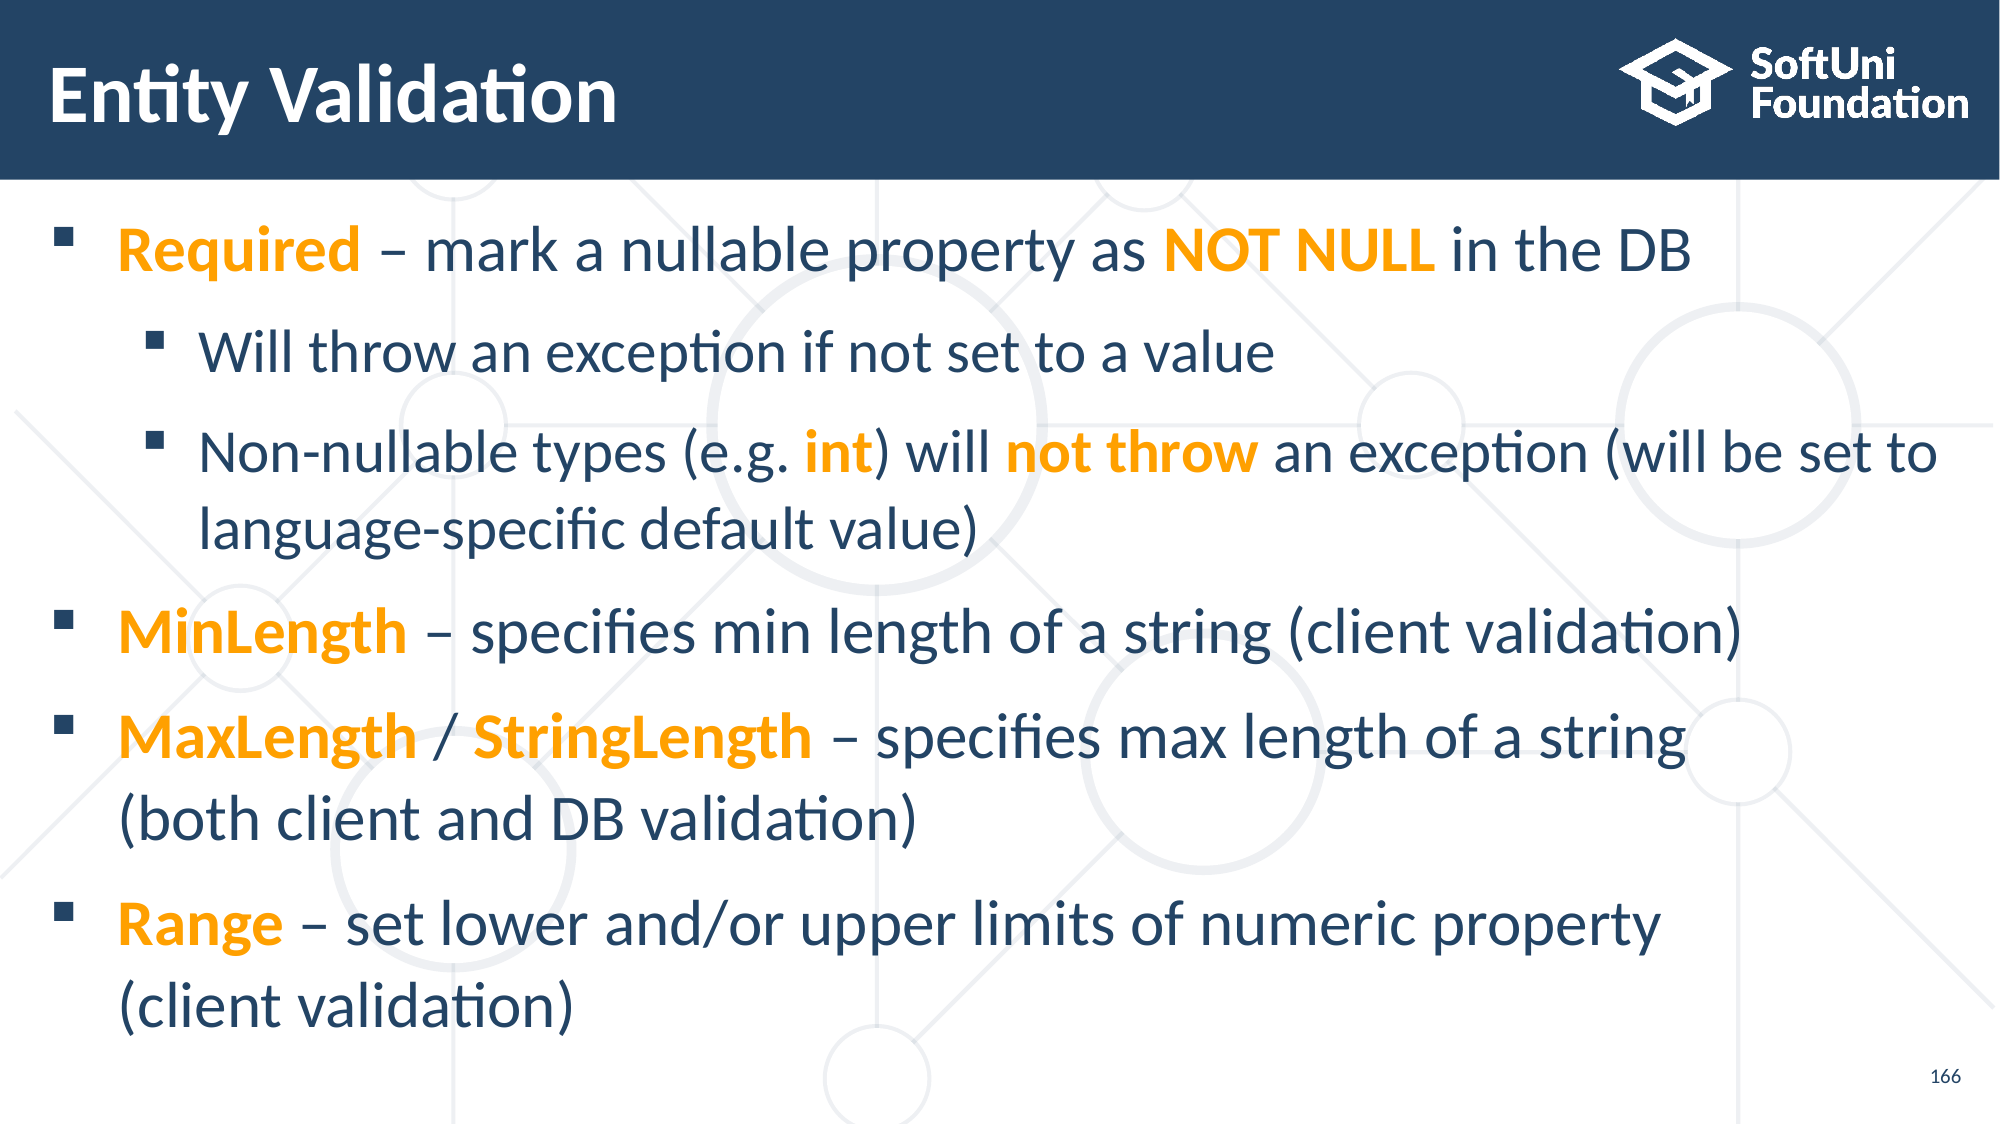

# Entity Validation
Required – mark a nullable property as NOT NULL in the DB
Will throw an exception if not set to a value
Non-nullable types (e.g. int) will not throw an exception (will be set to language-specific default value)
MinLength – specifies min length of a string (client validation)
MaxLength / StringLength – specifies max length of a string
(both client and DB validation)
Range – set lower and/or upper limits of numeric property
(client validation)
166